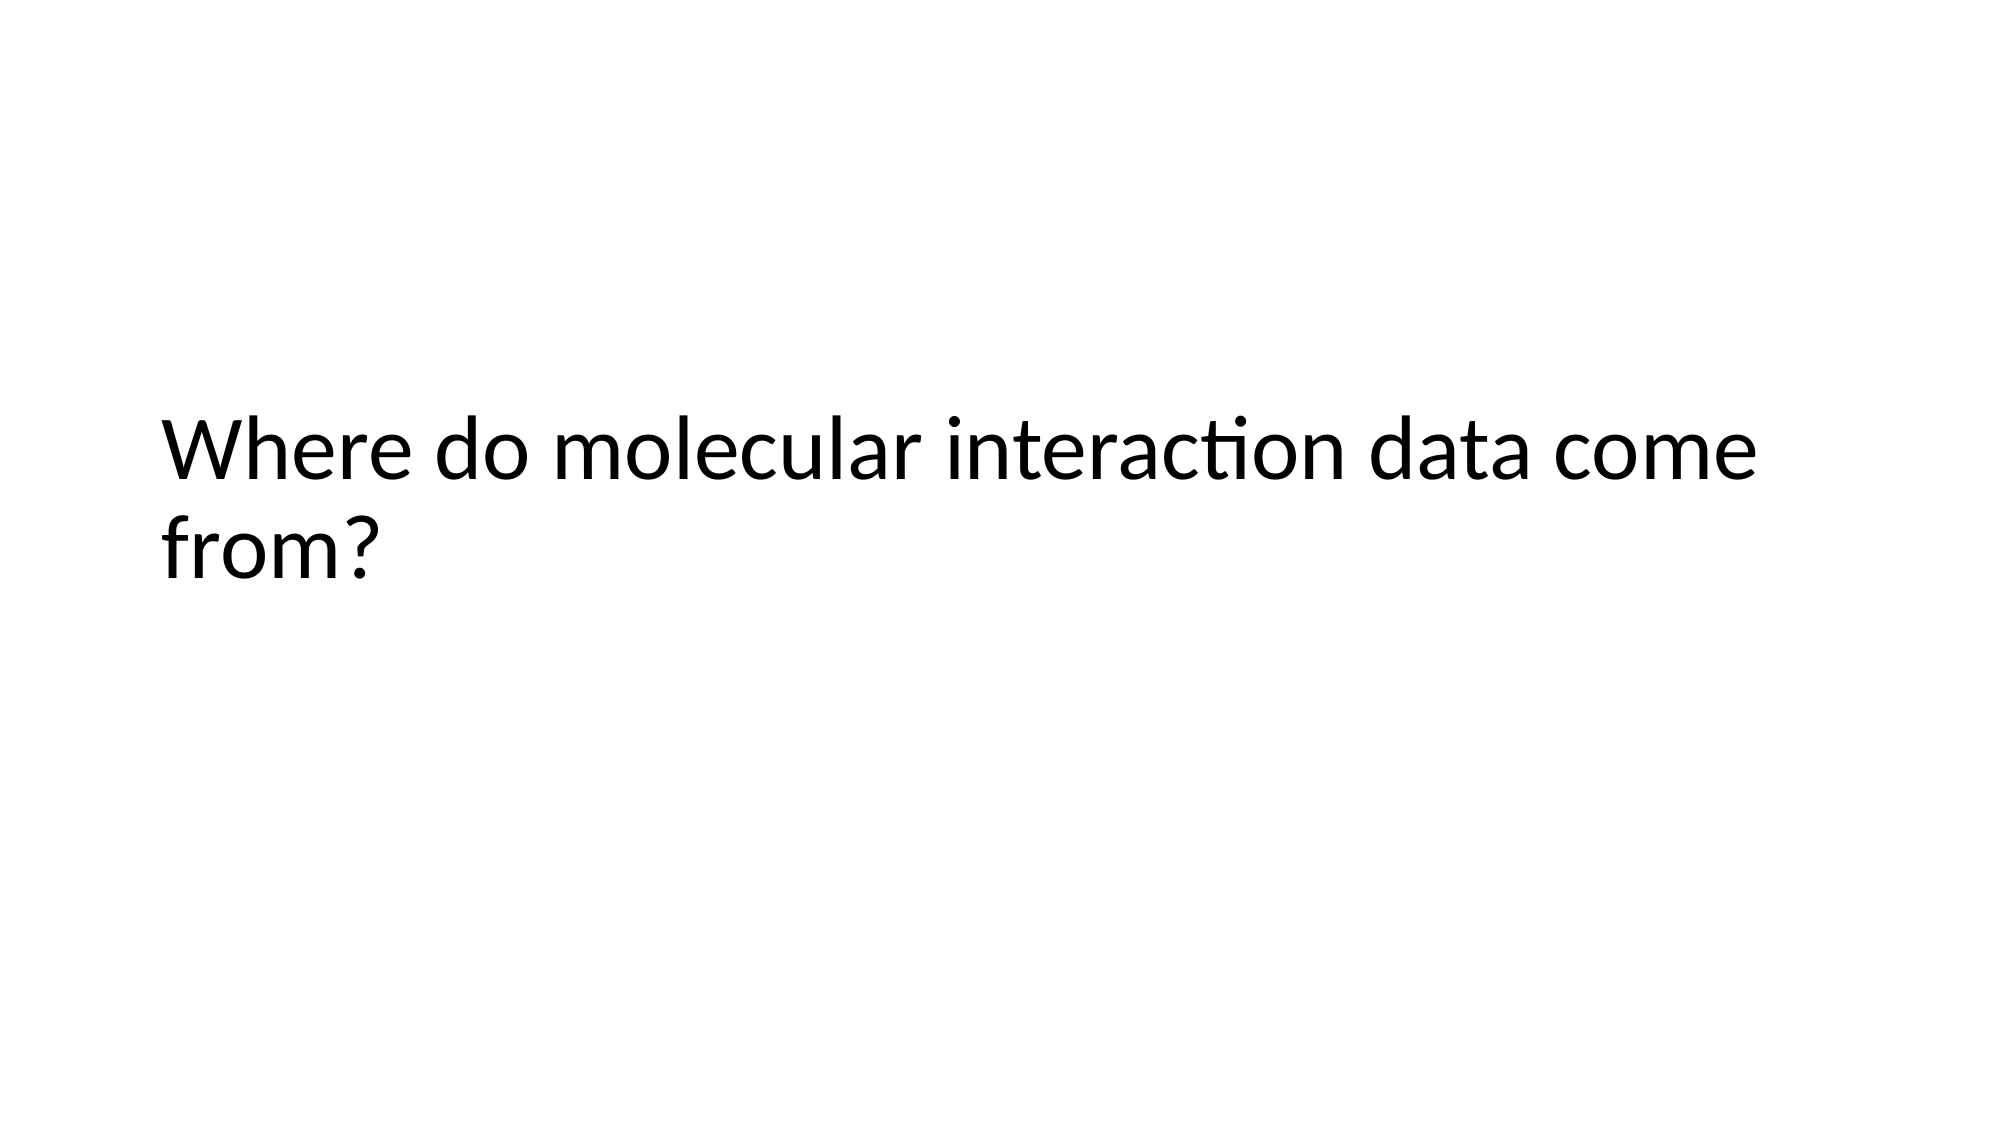

# Where do molecular interaction data come from?